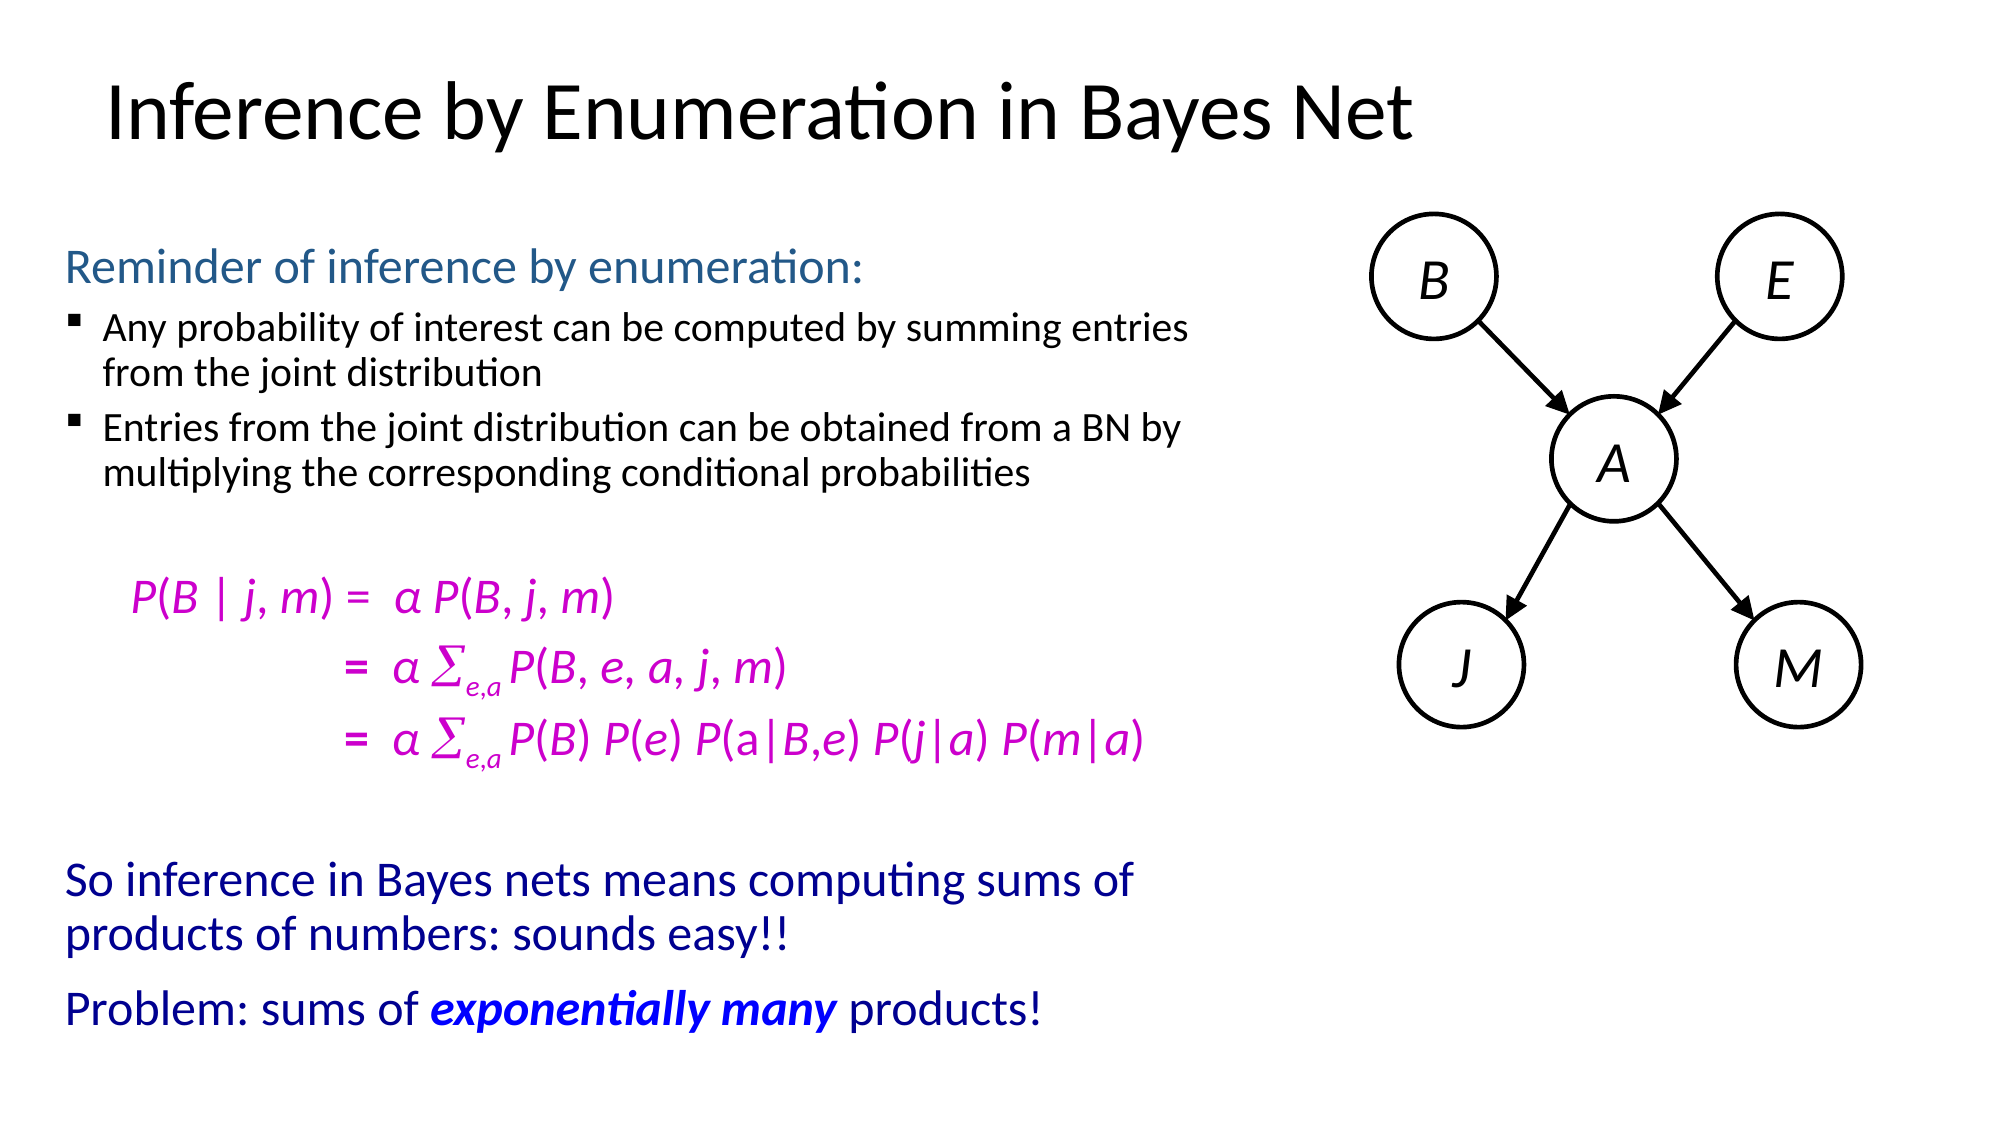

# Inference by Enumeration in Bayes Net

Reminder of inference by enumeration:
Any probability of interest can be computed by summing entries from the joint distribution
Entries from the joint distribution can be obtained from a BN by multiplying the corresponding conditional probabilities

P(B | j, m) =  α P(B, j, m)
                   =  α ∑e,a P(B, e, a, j, m)
                   =  α ∑e,a P(B) P(e) P(a|B,e) P(j|a) P(m|a)

So inference in Bayes nets means computing sums of products of numbers: sounds easy!!
Problem: sums of exponentially many products!

B
E
A
J
M